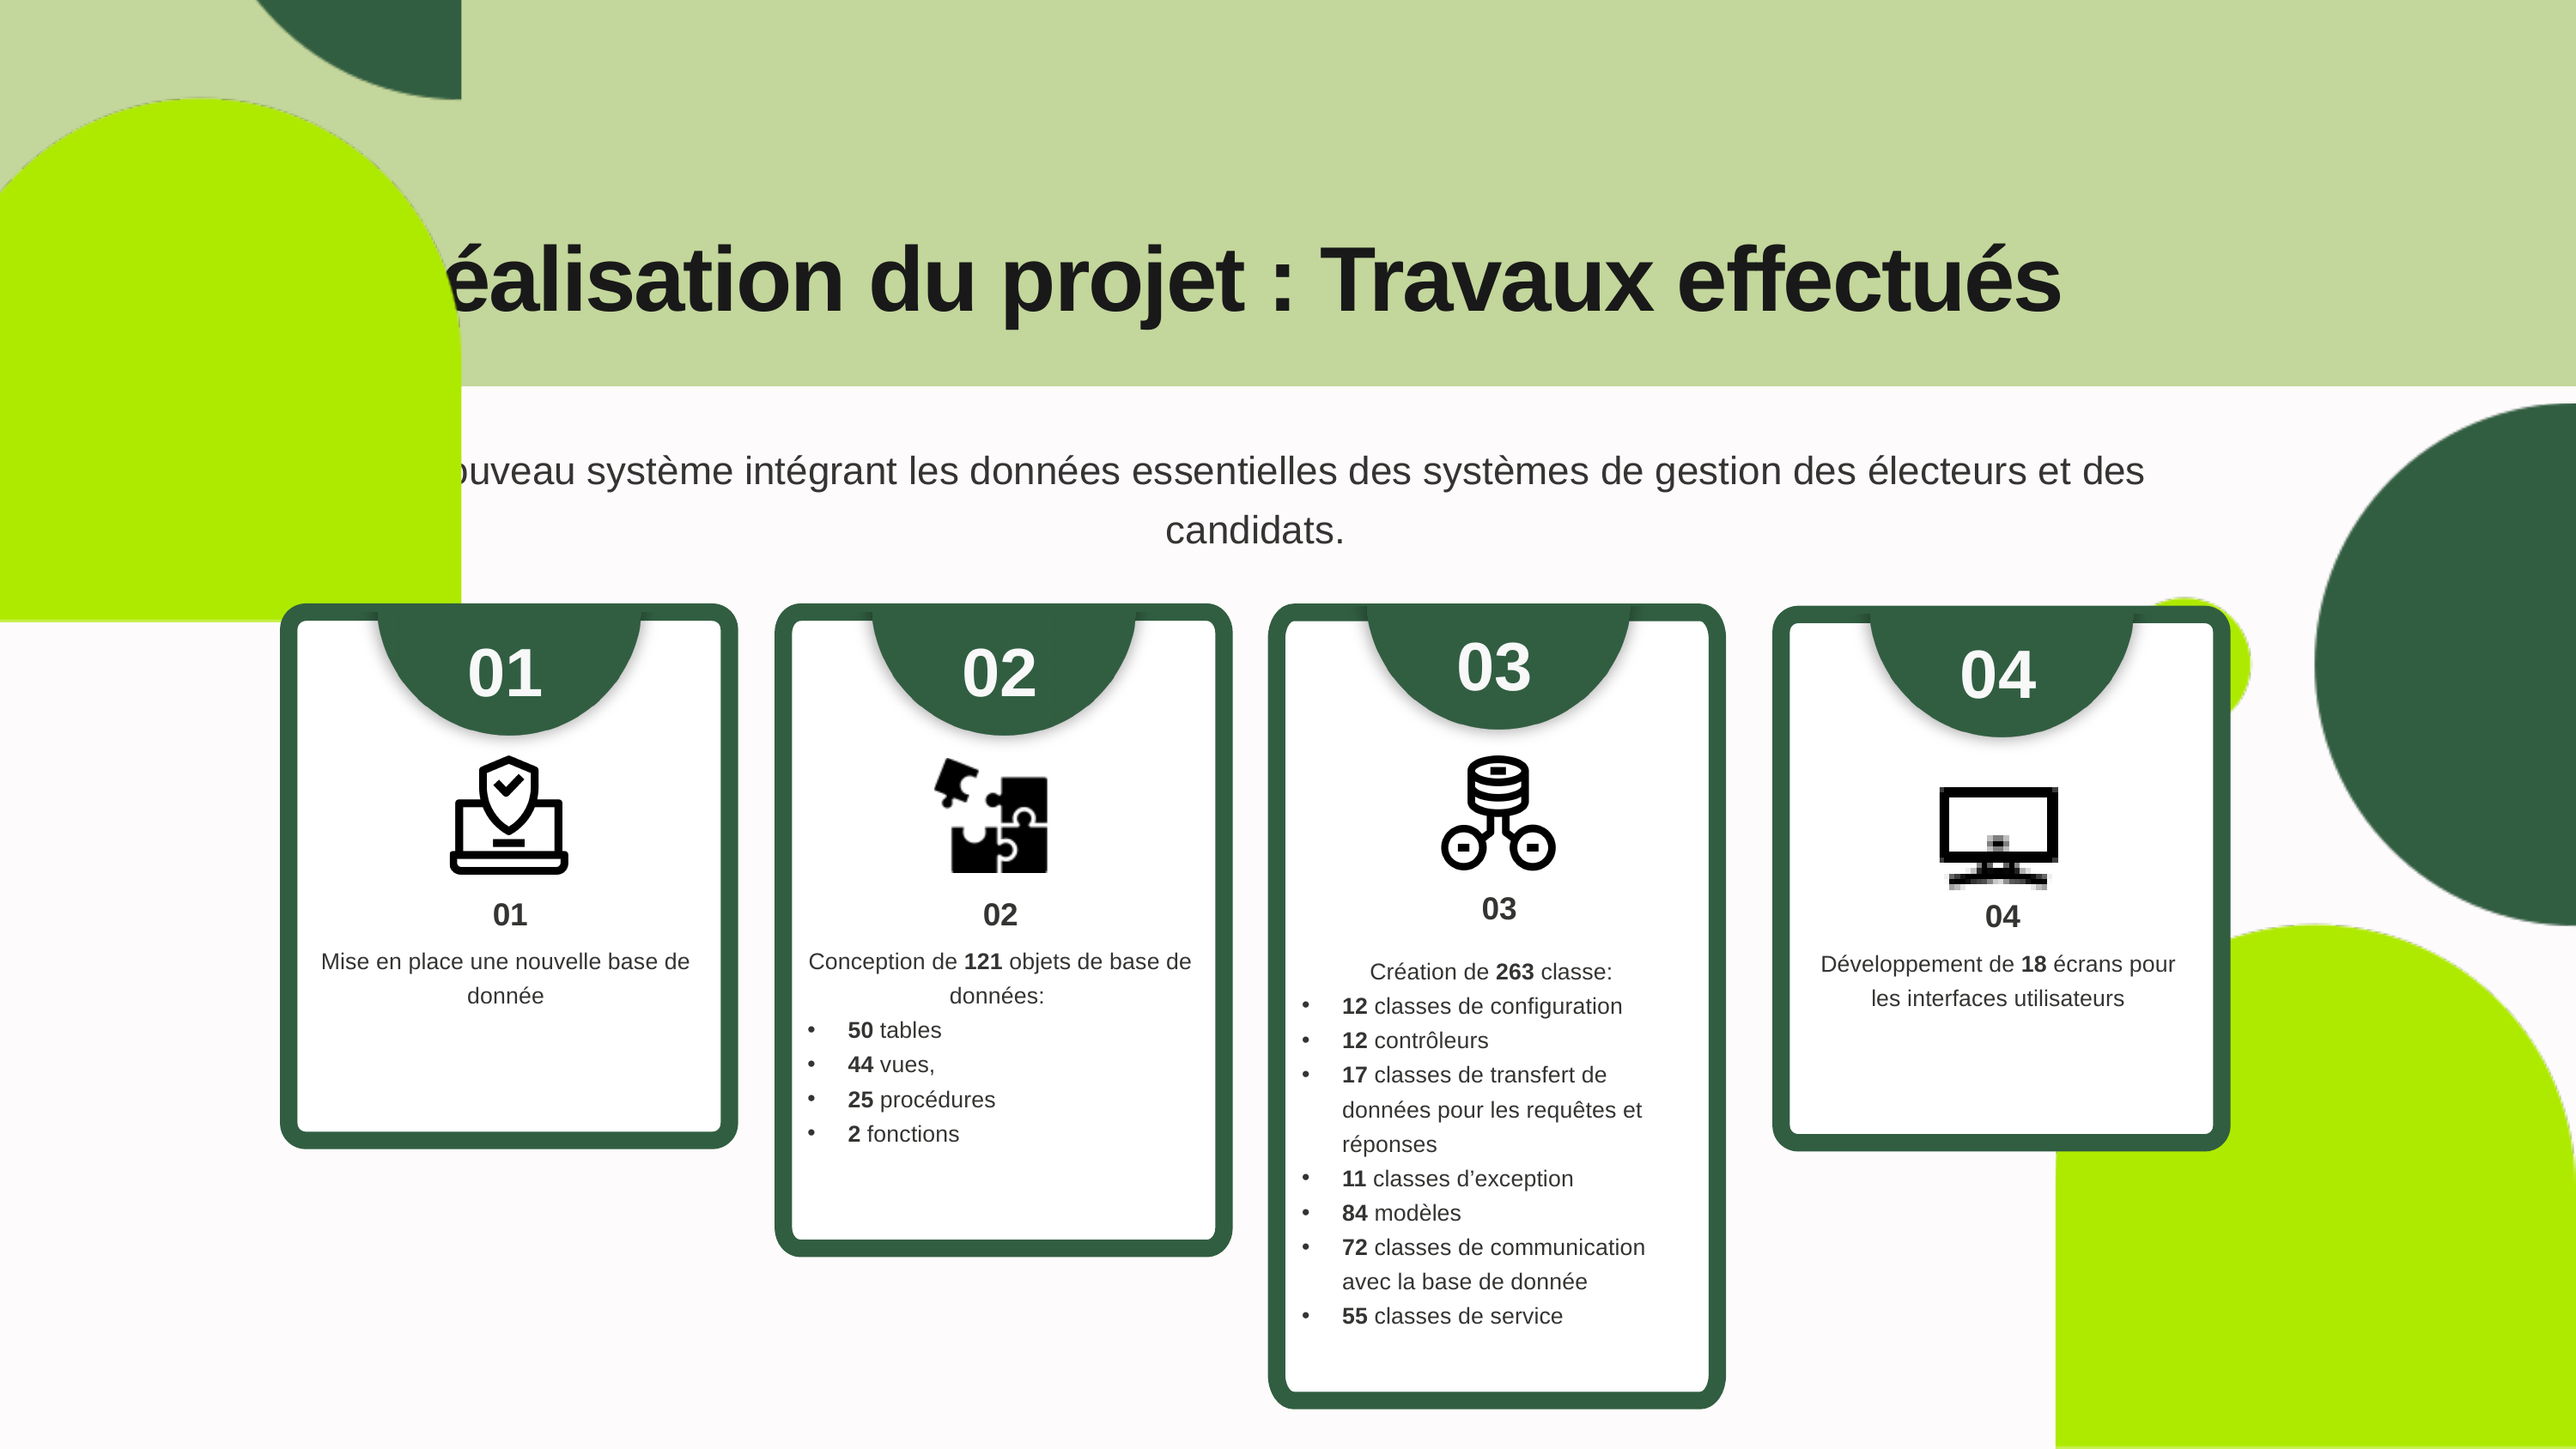

Réalisation du projet : Travaux effectués

Un nouveau système intégrant les données essentielles des systèmes de gestion des électeurs et des candidats.

03

 03
Création de 263 classe:
12 classes de configuration
12 contrôleurs
17 classes de transfert de données pour les requêtes et réponses
11 classes d’exception
84 modèles
72 classes de communication avec la base de donnée
55 classes de service

02

02
Conception de 121 objets de base de données:
50 tables
44 vues,
25 procédures
2 fonctions

01

 01
Mise en place une nouvelle base de donnée

04

 04
Développement de 18 écrans pour les interfaces utilisateurs